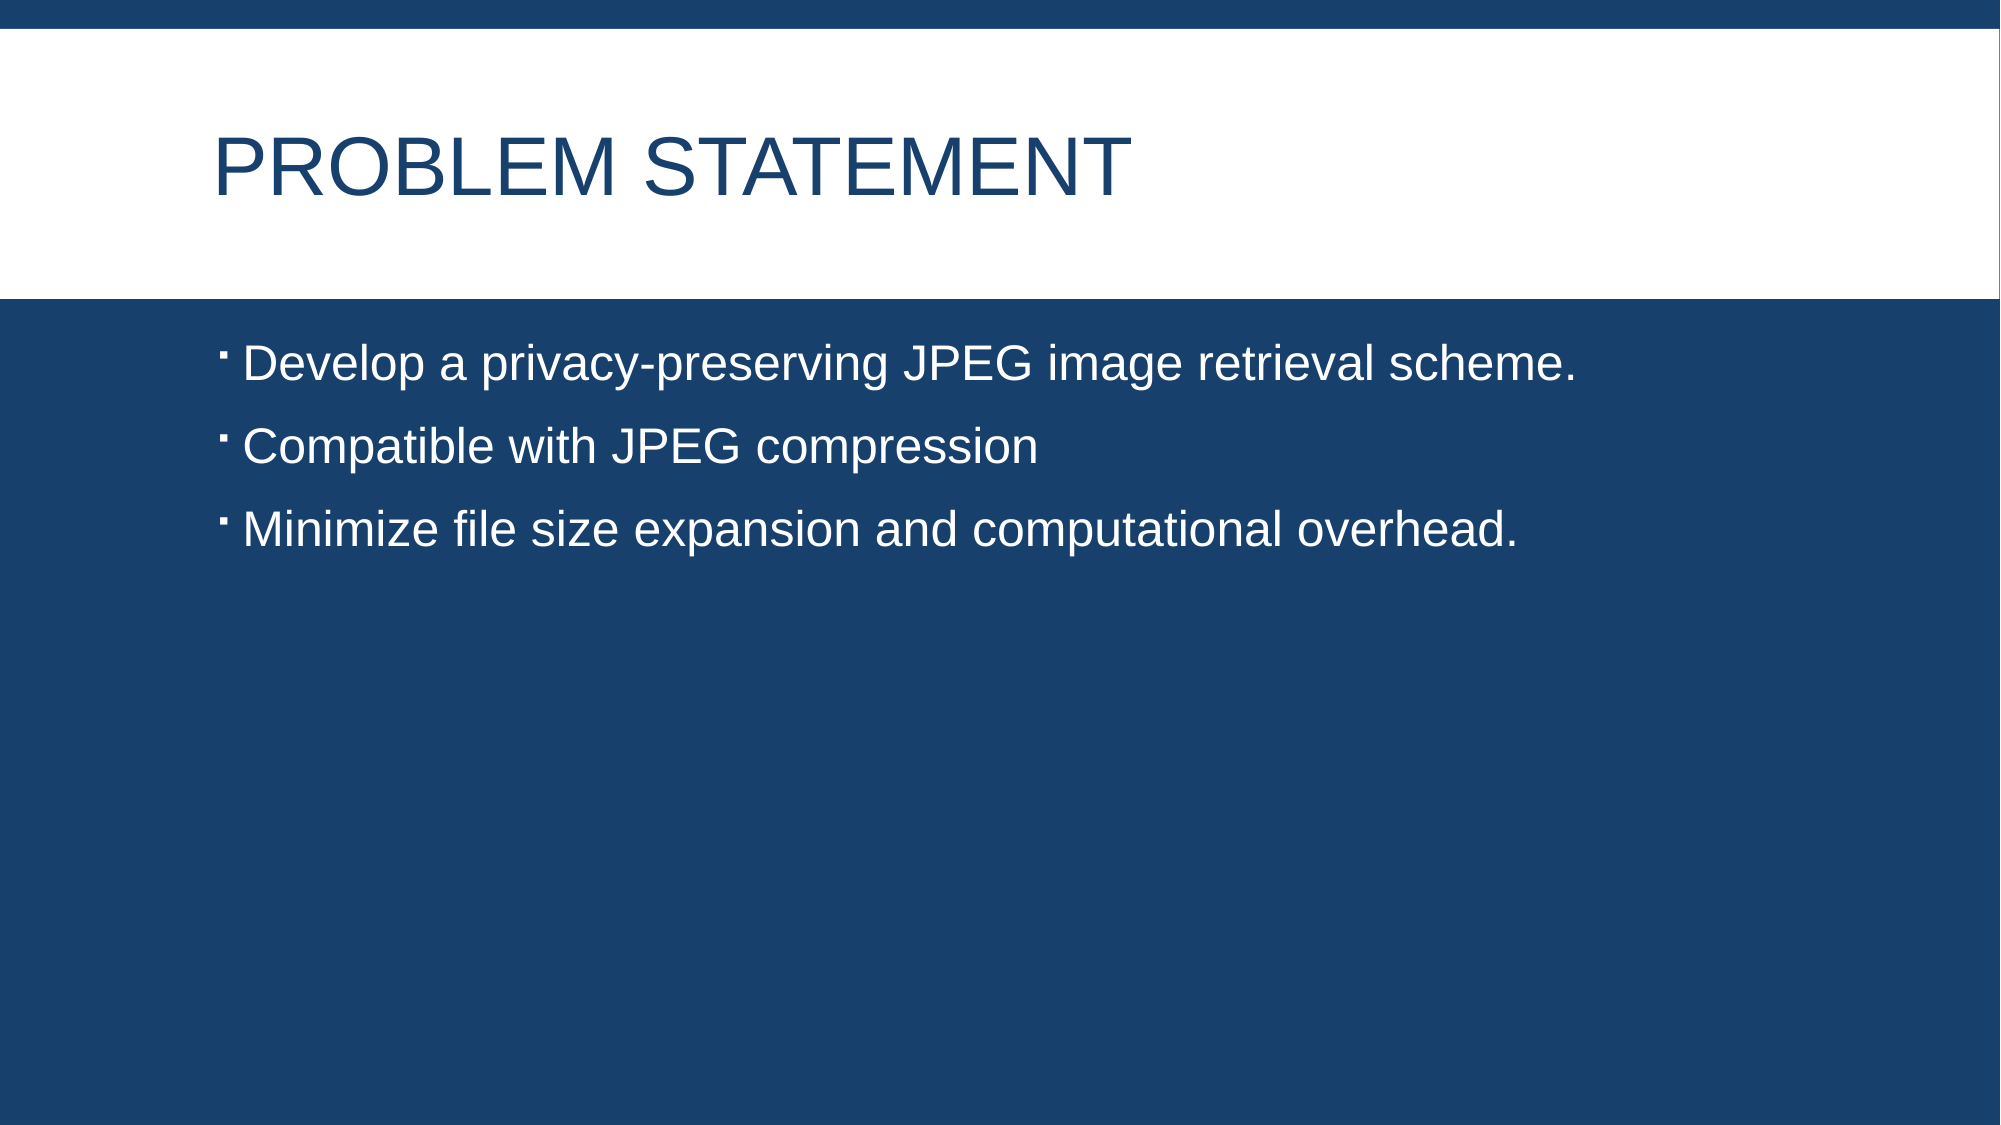

# Problem Statement
Develop a privacy-preserving JPEG image retrieval scheme.
Compatible with JPEG compression
Minimize file size expansion and computational overhead.